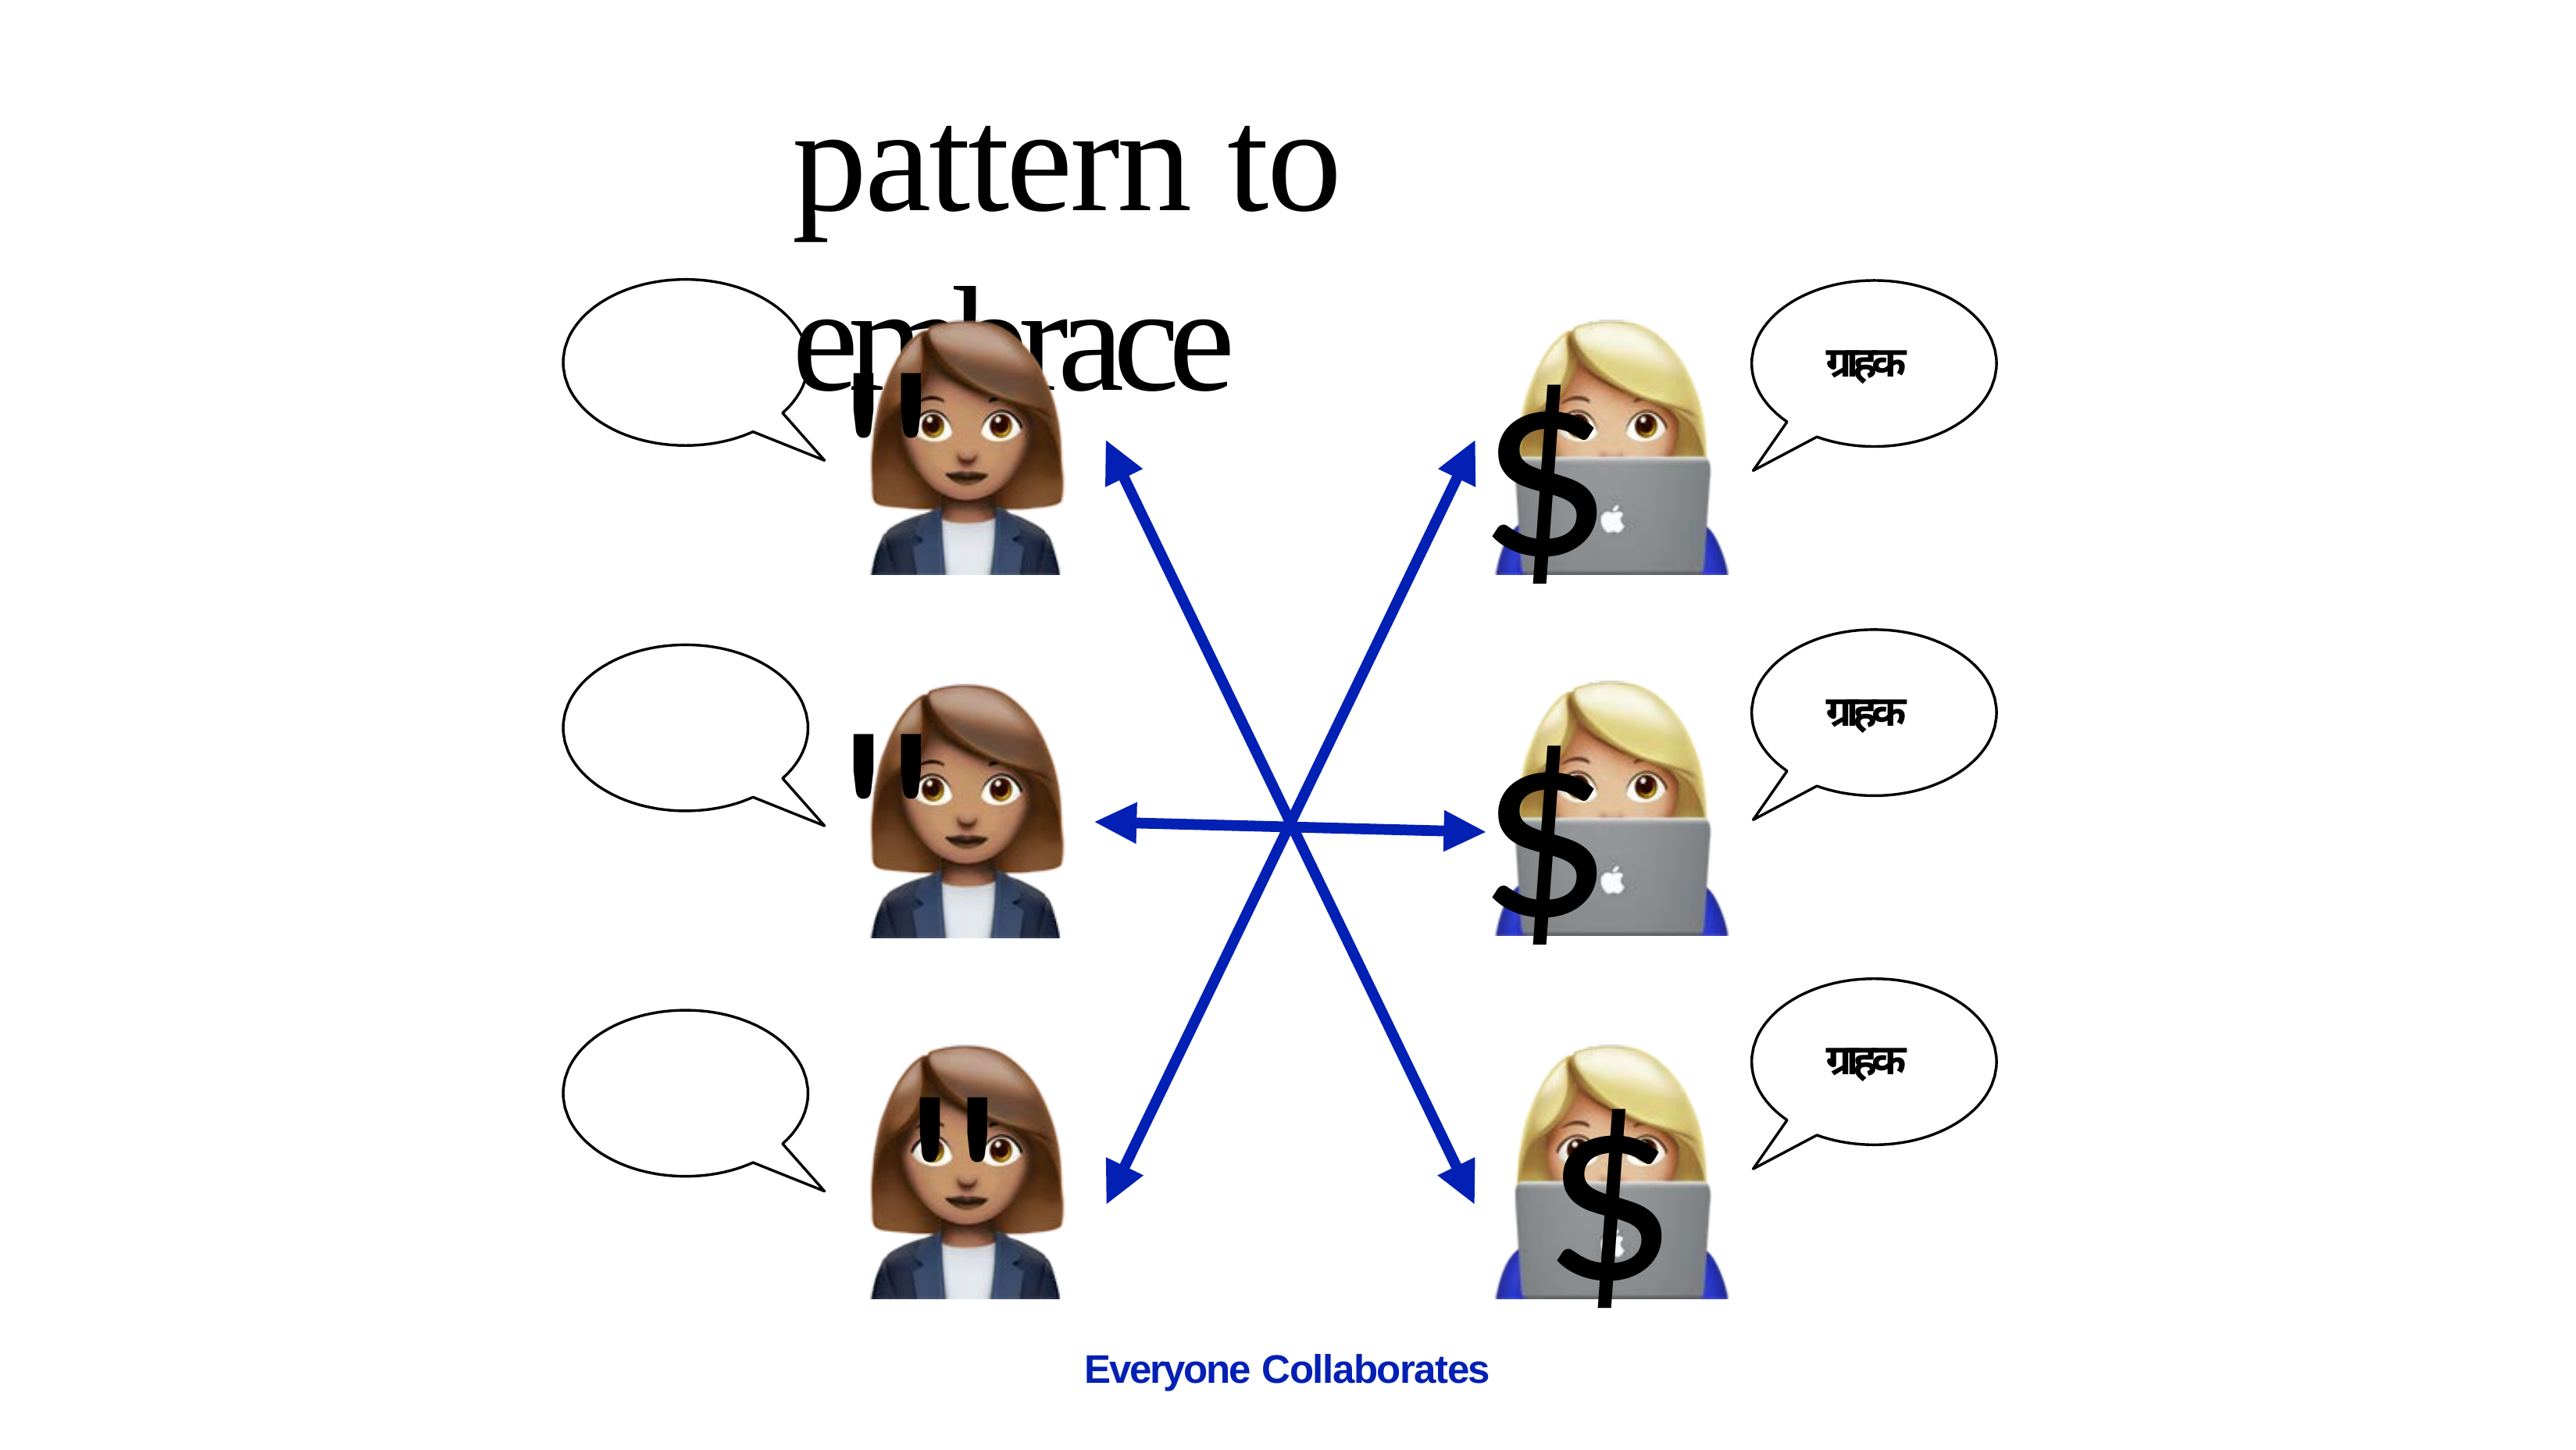

# pattern to embrace
"	$
"	$

ग्राहक

ग्राहक

"	$
Everyone Collaborates

ग्राहक